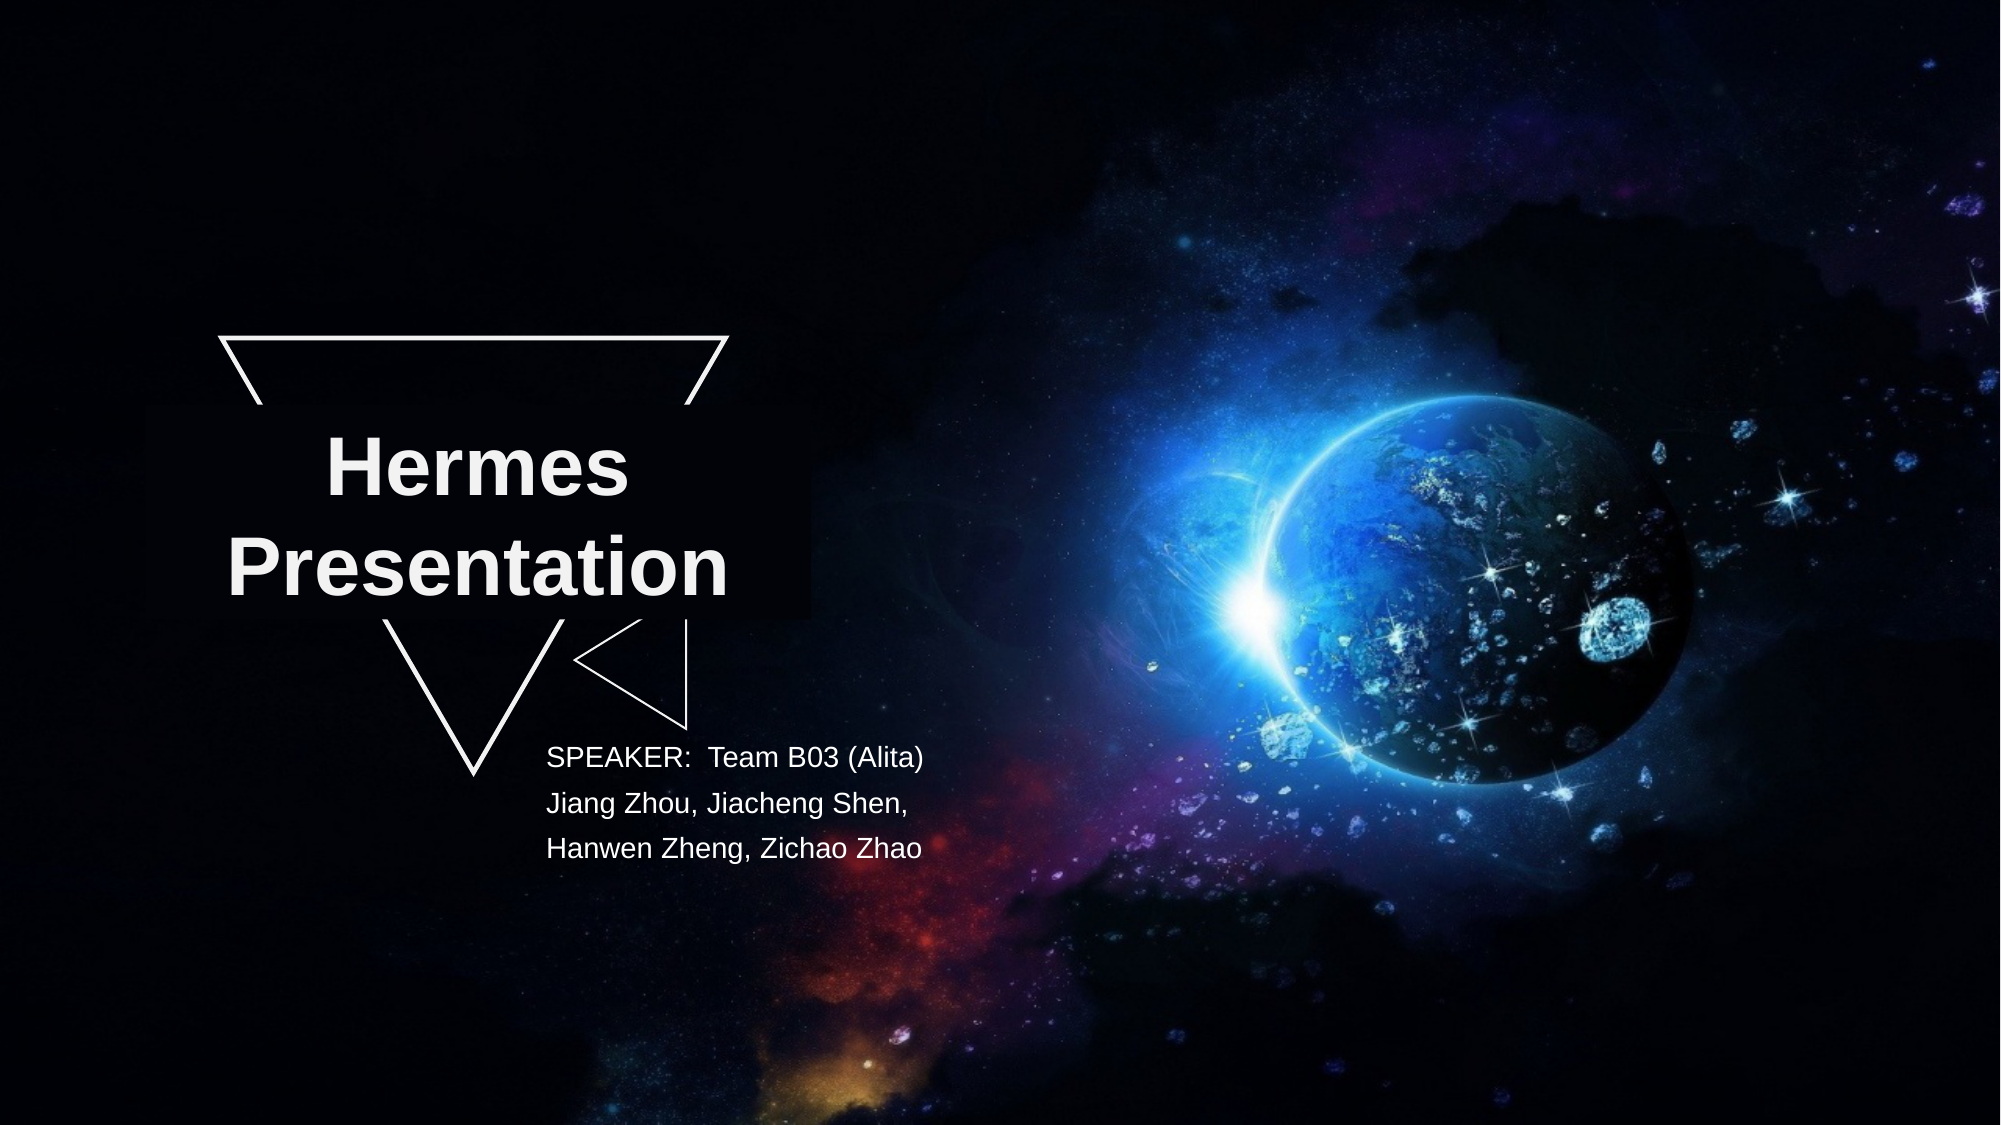

Hermes
Presentation

SPEAKER:  Team B03 (Alita)
Jiang Zhou, Jiacheng Shen, Hanwen Zheng, Zichao Zhao